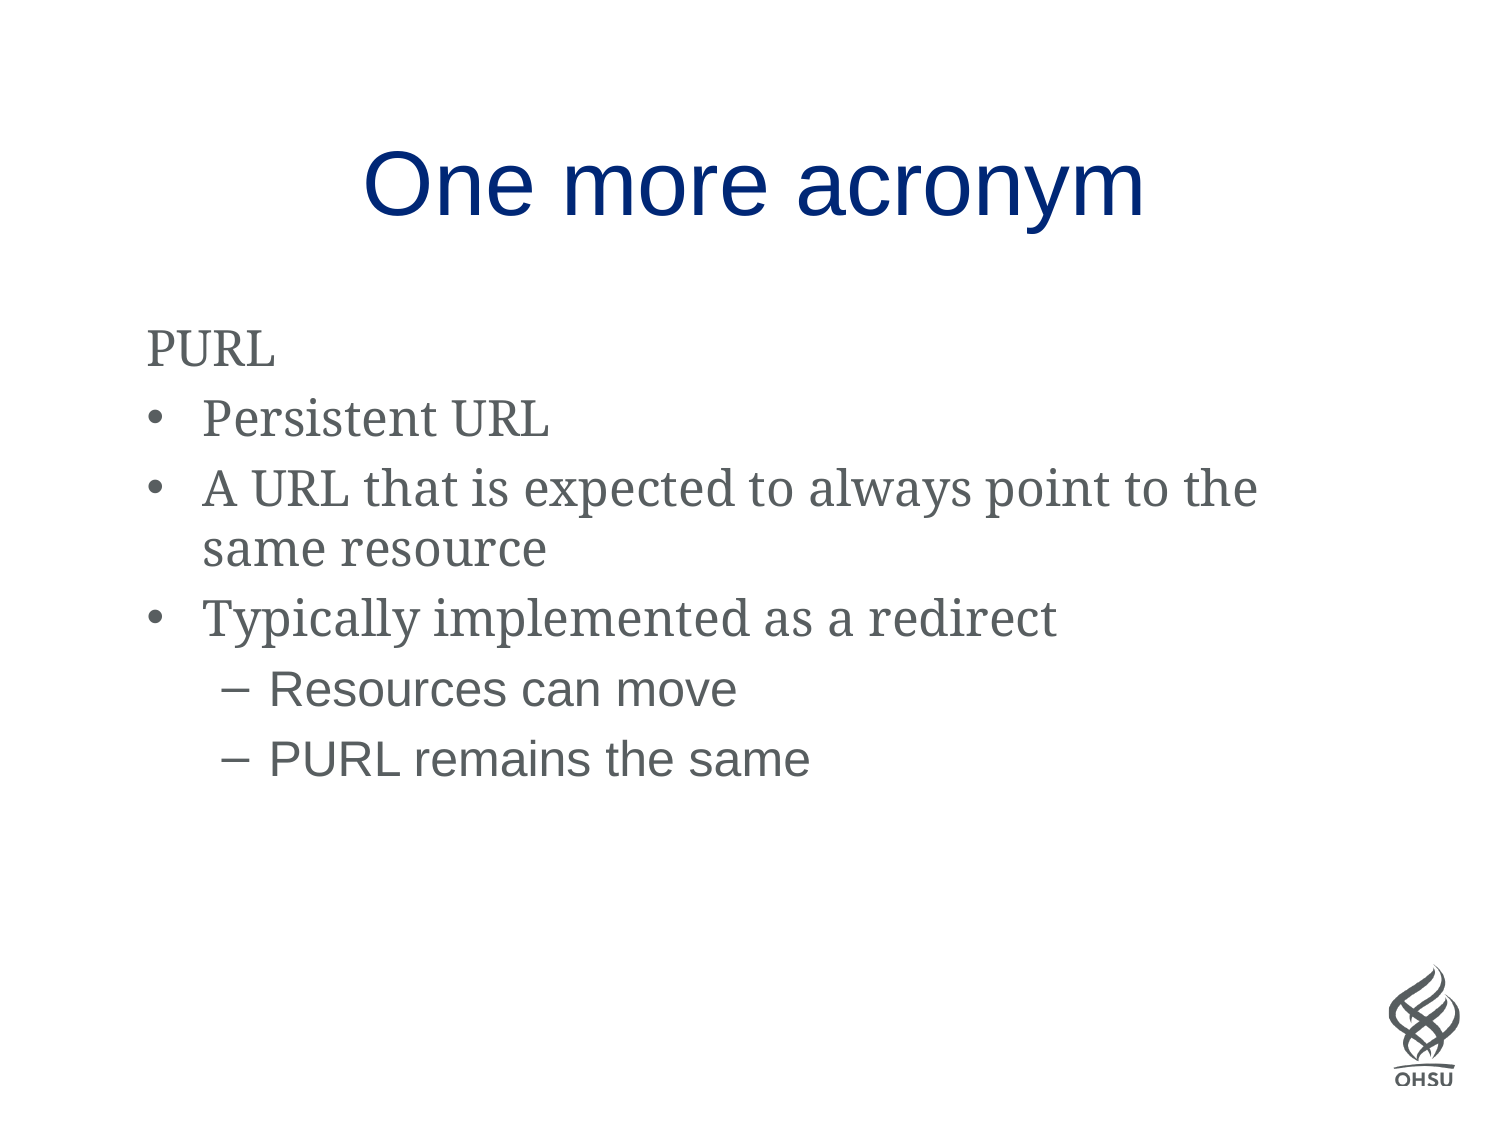

# One more acronym
PURL
Persistent URL
A URL that is expected to always point to the same resource
Typically implemented as a redirect
Resources can move
PURL remains the same